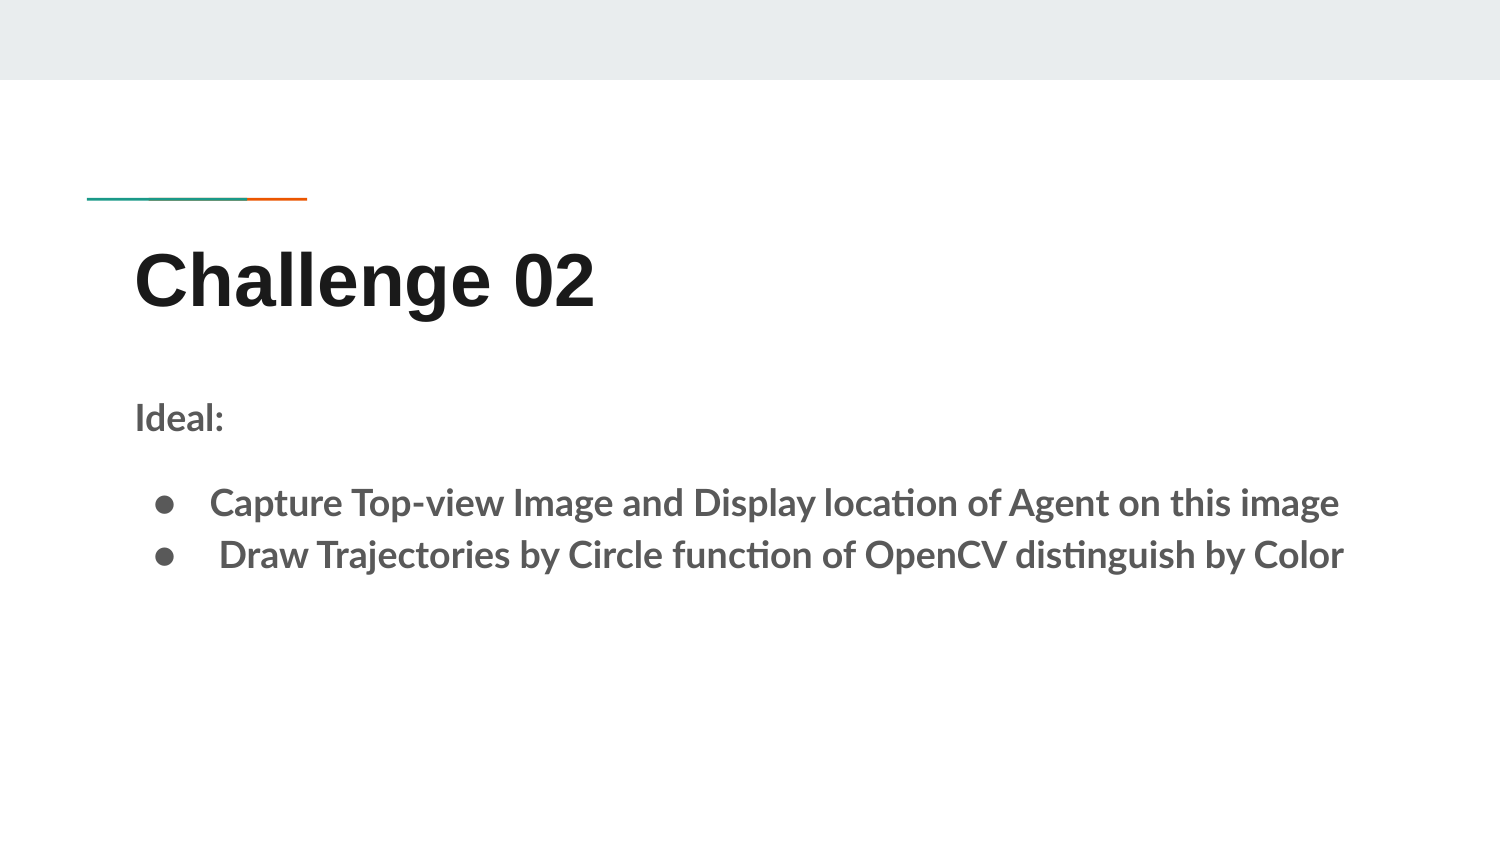

# Challenge 02
Ideal:
Capture Top-view Image and Display location of Agent on this image
 Draw Trajectories by Circle function of OpenCV distinguish by Color